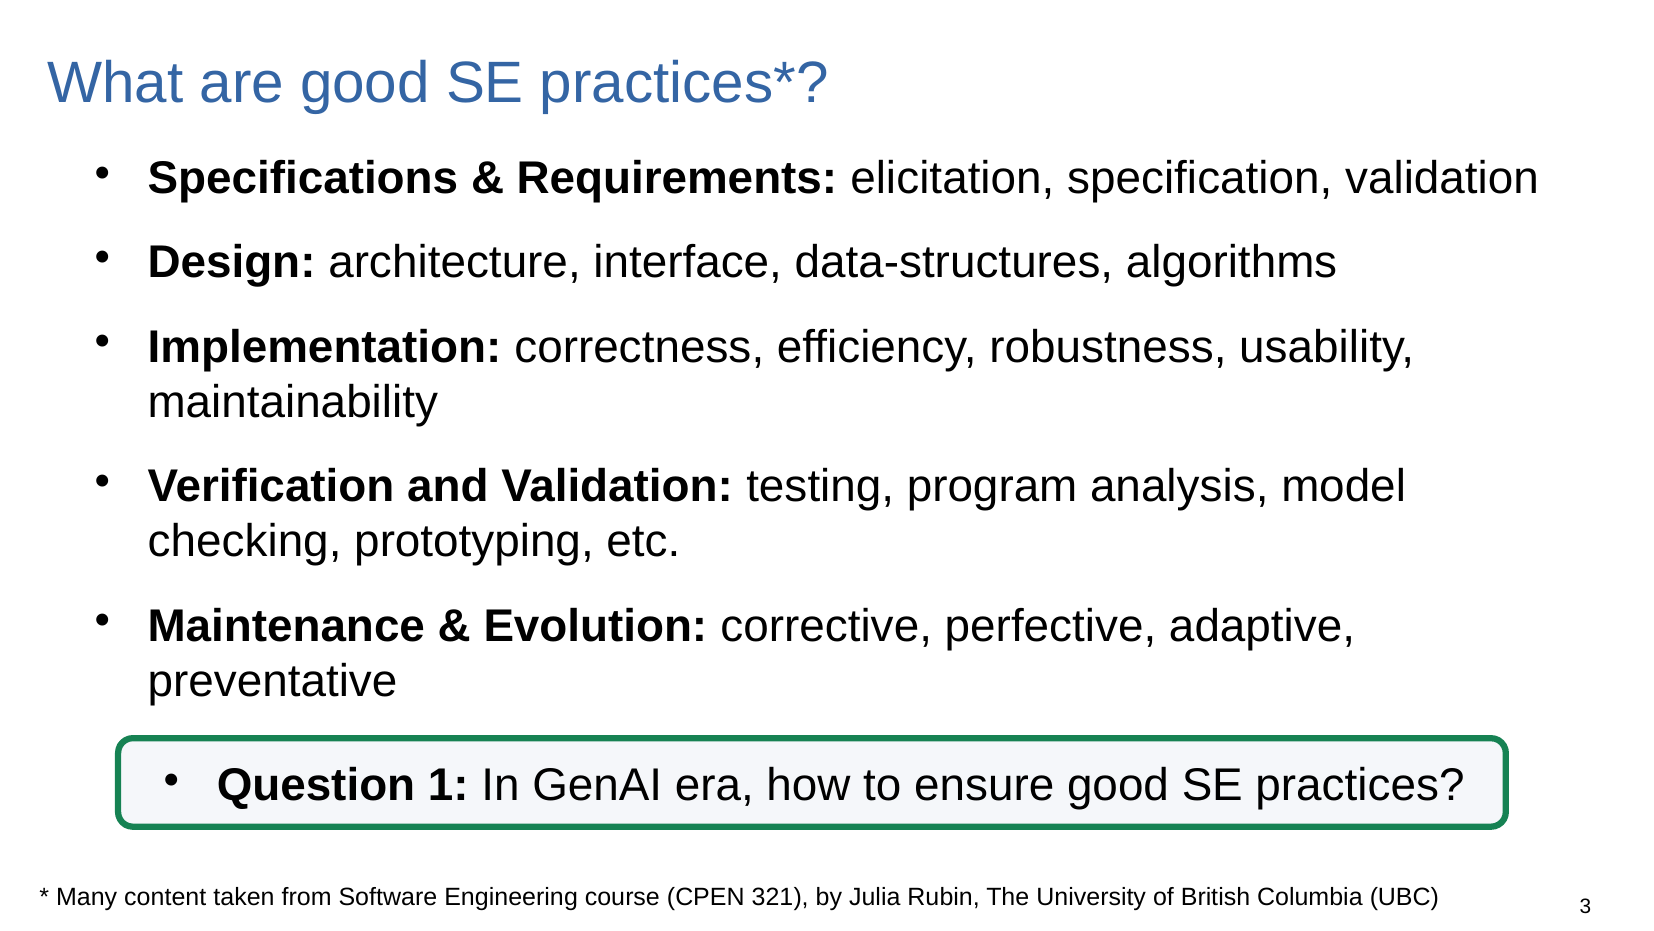

# What are good SE practices*?
Specifications & Requirements: elicitation, specification, validation
Design: architecture, interface, data-structures, algorithms
Implementation: correctness, efficiency, robustness, usability, maintainability
Verification and Validation: testing, program analysis, model checking, prototyping, etc.
Maintenance & Evolution: corrective, perfective, adaptive, preventative
Question 1: In GenAI era, how to ensure good SE practices?

* Many content taken from Software Engineering course (CPEN 321), by Julia Rubin, The University of British Columbia (UBC)
3